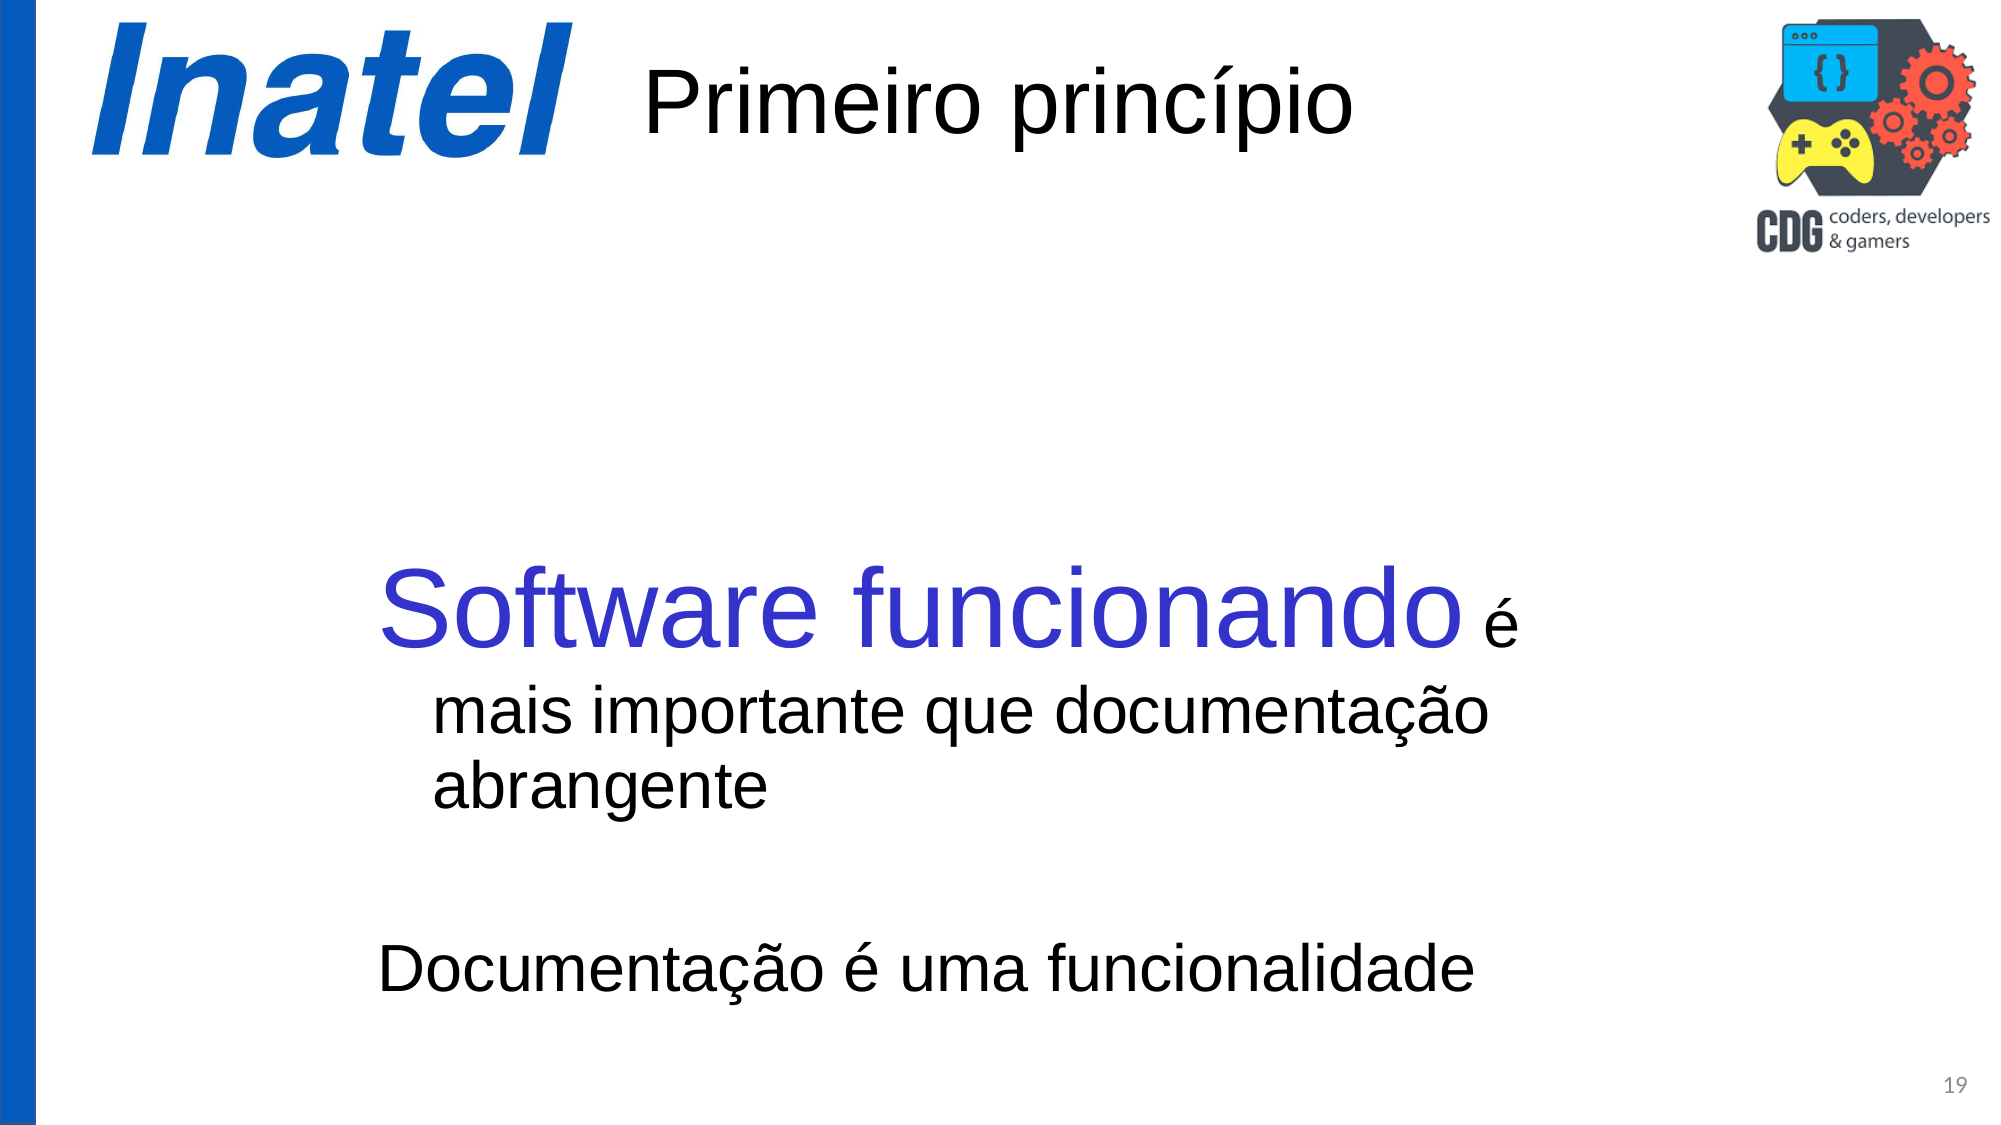

Primeiro princípio

Software funcionando é mais importante que documentação abrangente

Documentação é uma funcionalidade
19